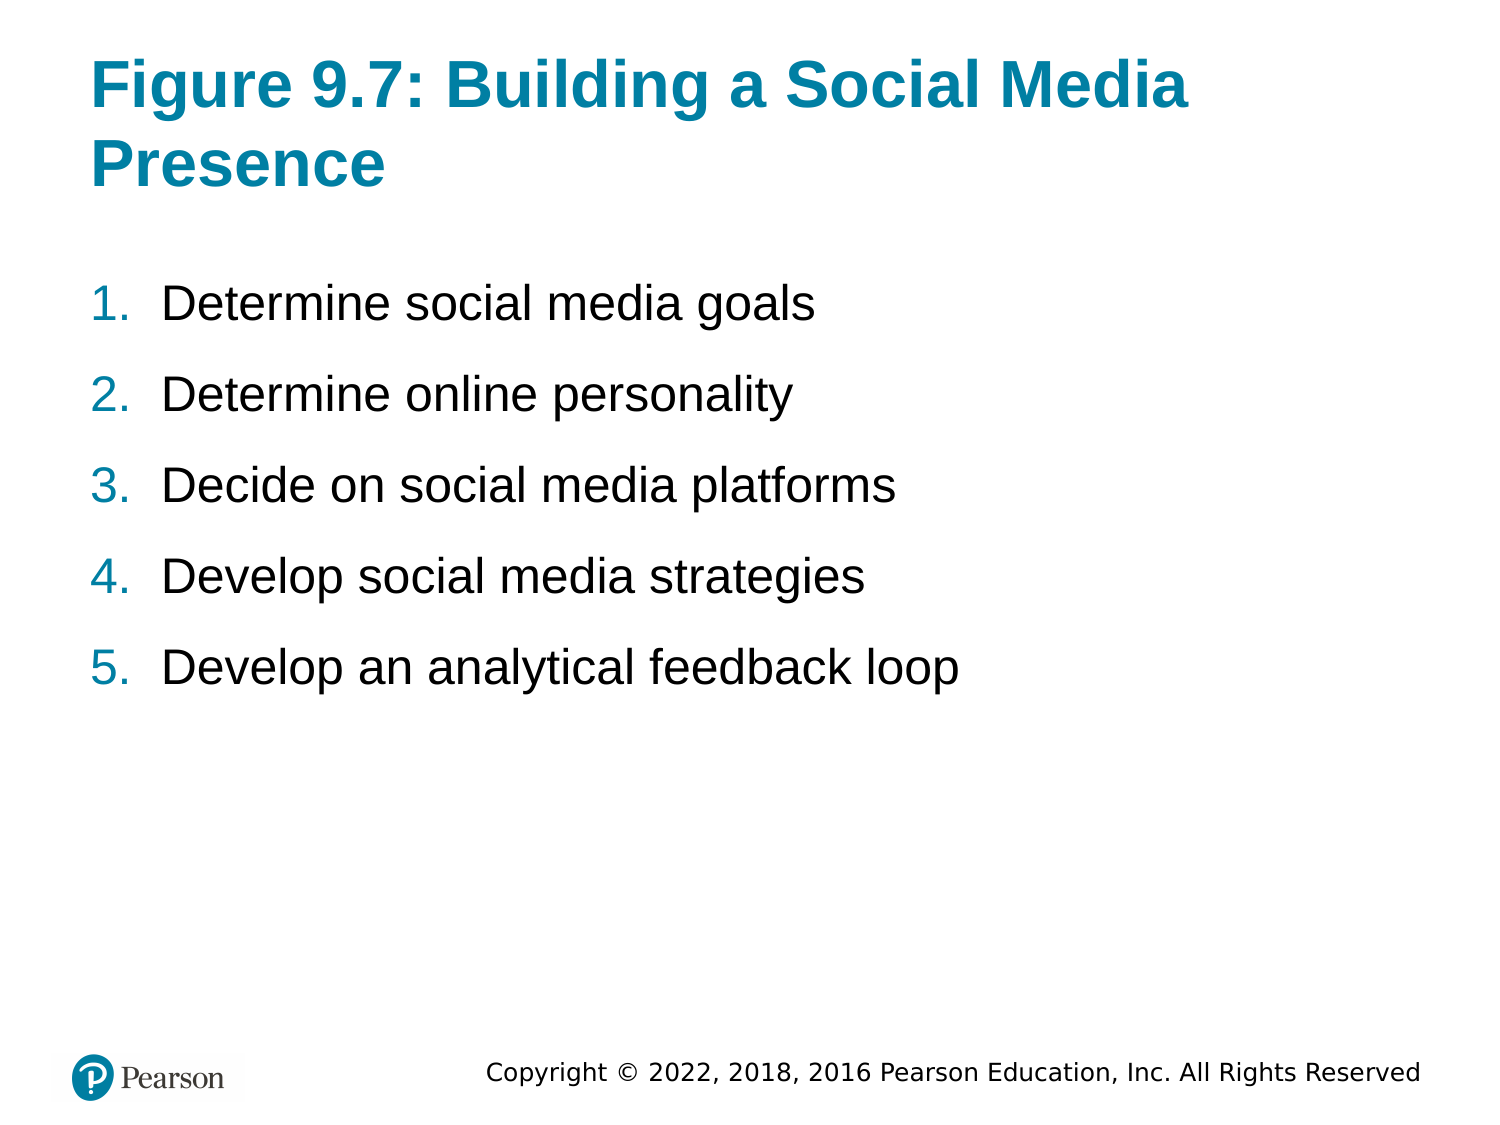

# Figure 9.7: Building a Social Media Presence
Determine social media goals
Determine online personality
Decide on social media platforms
Develop social media strategies
Develop an analytical feedback loop